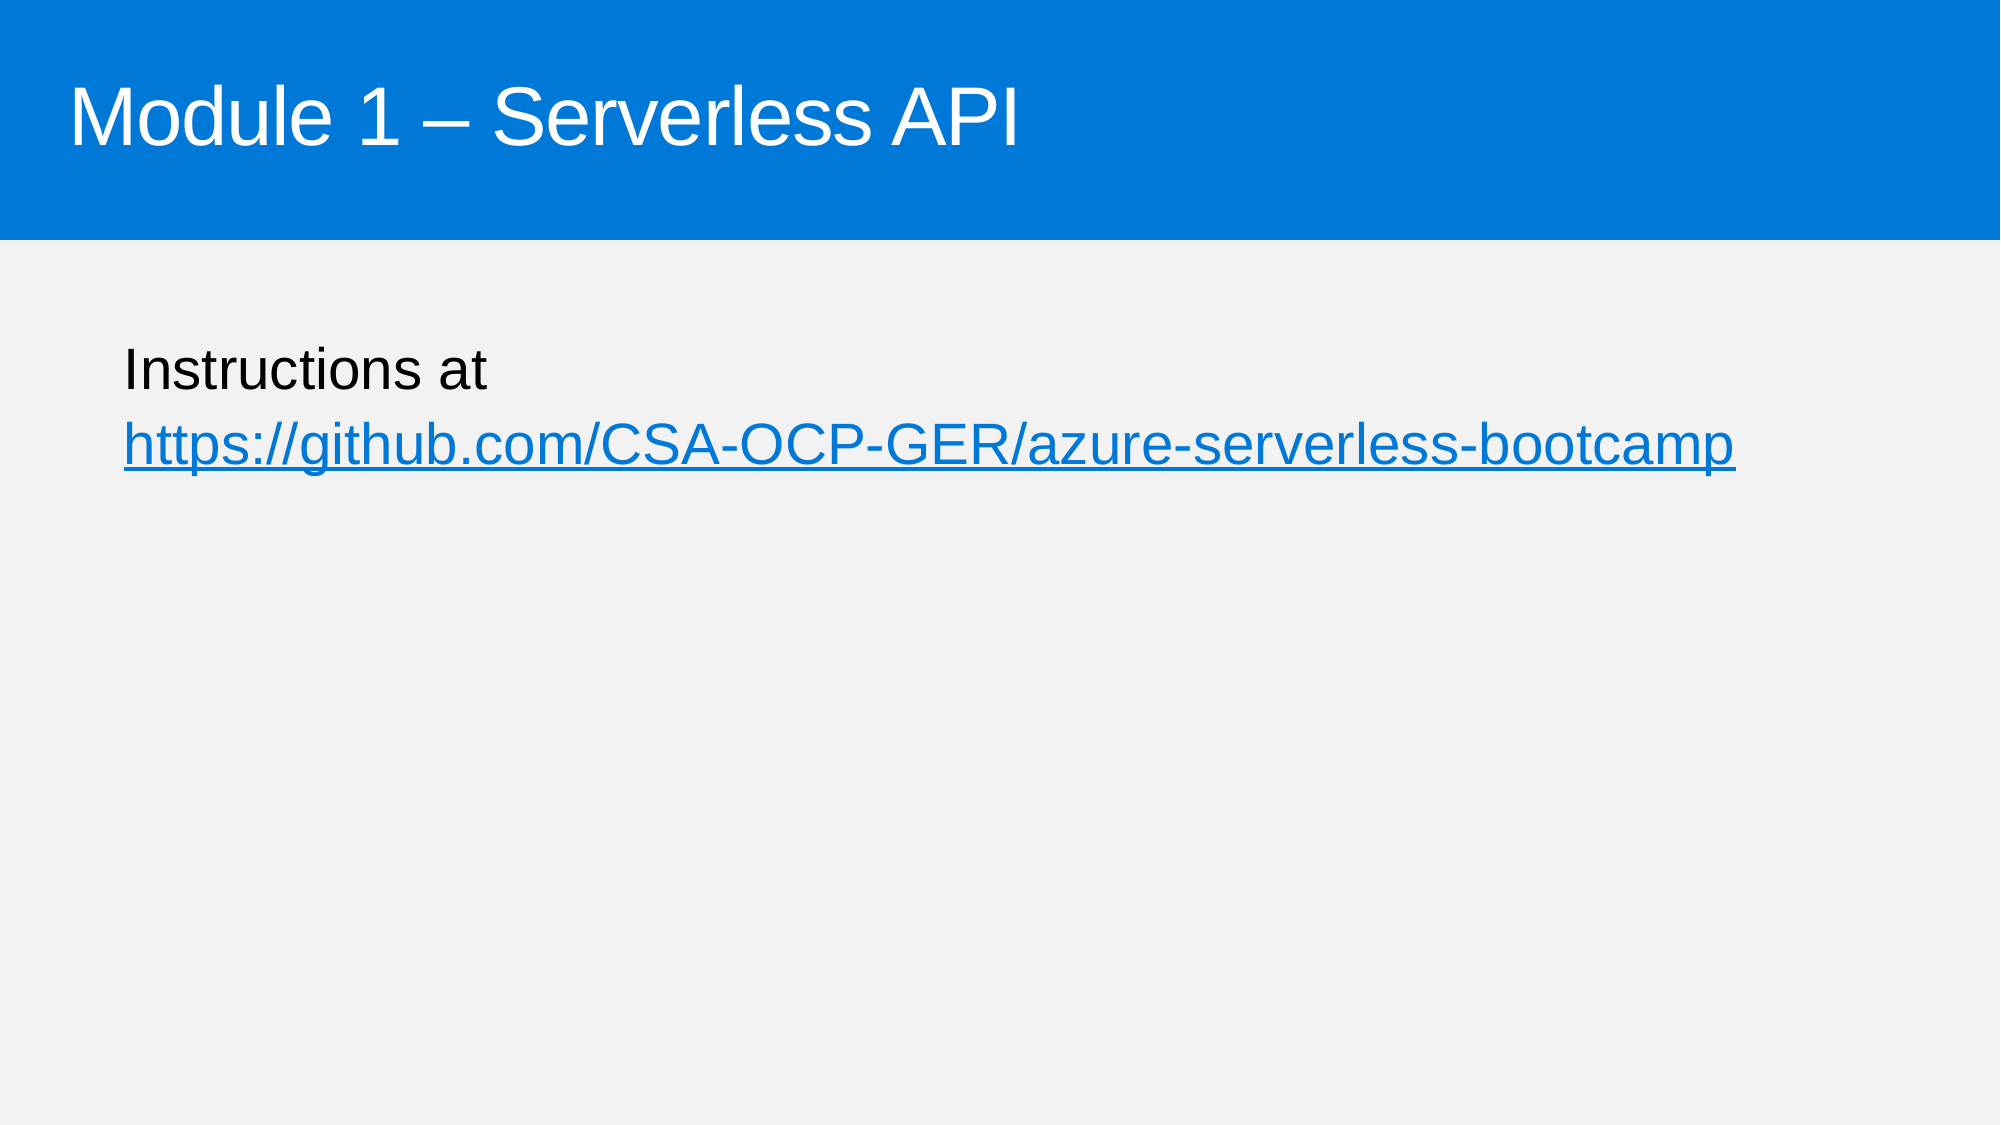

# Module 1 – Serverless API
Instructions at
https://github.com/CSA-OCP-GER/azure-serverless-bootcamp